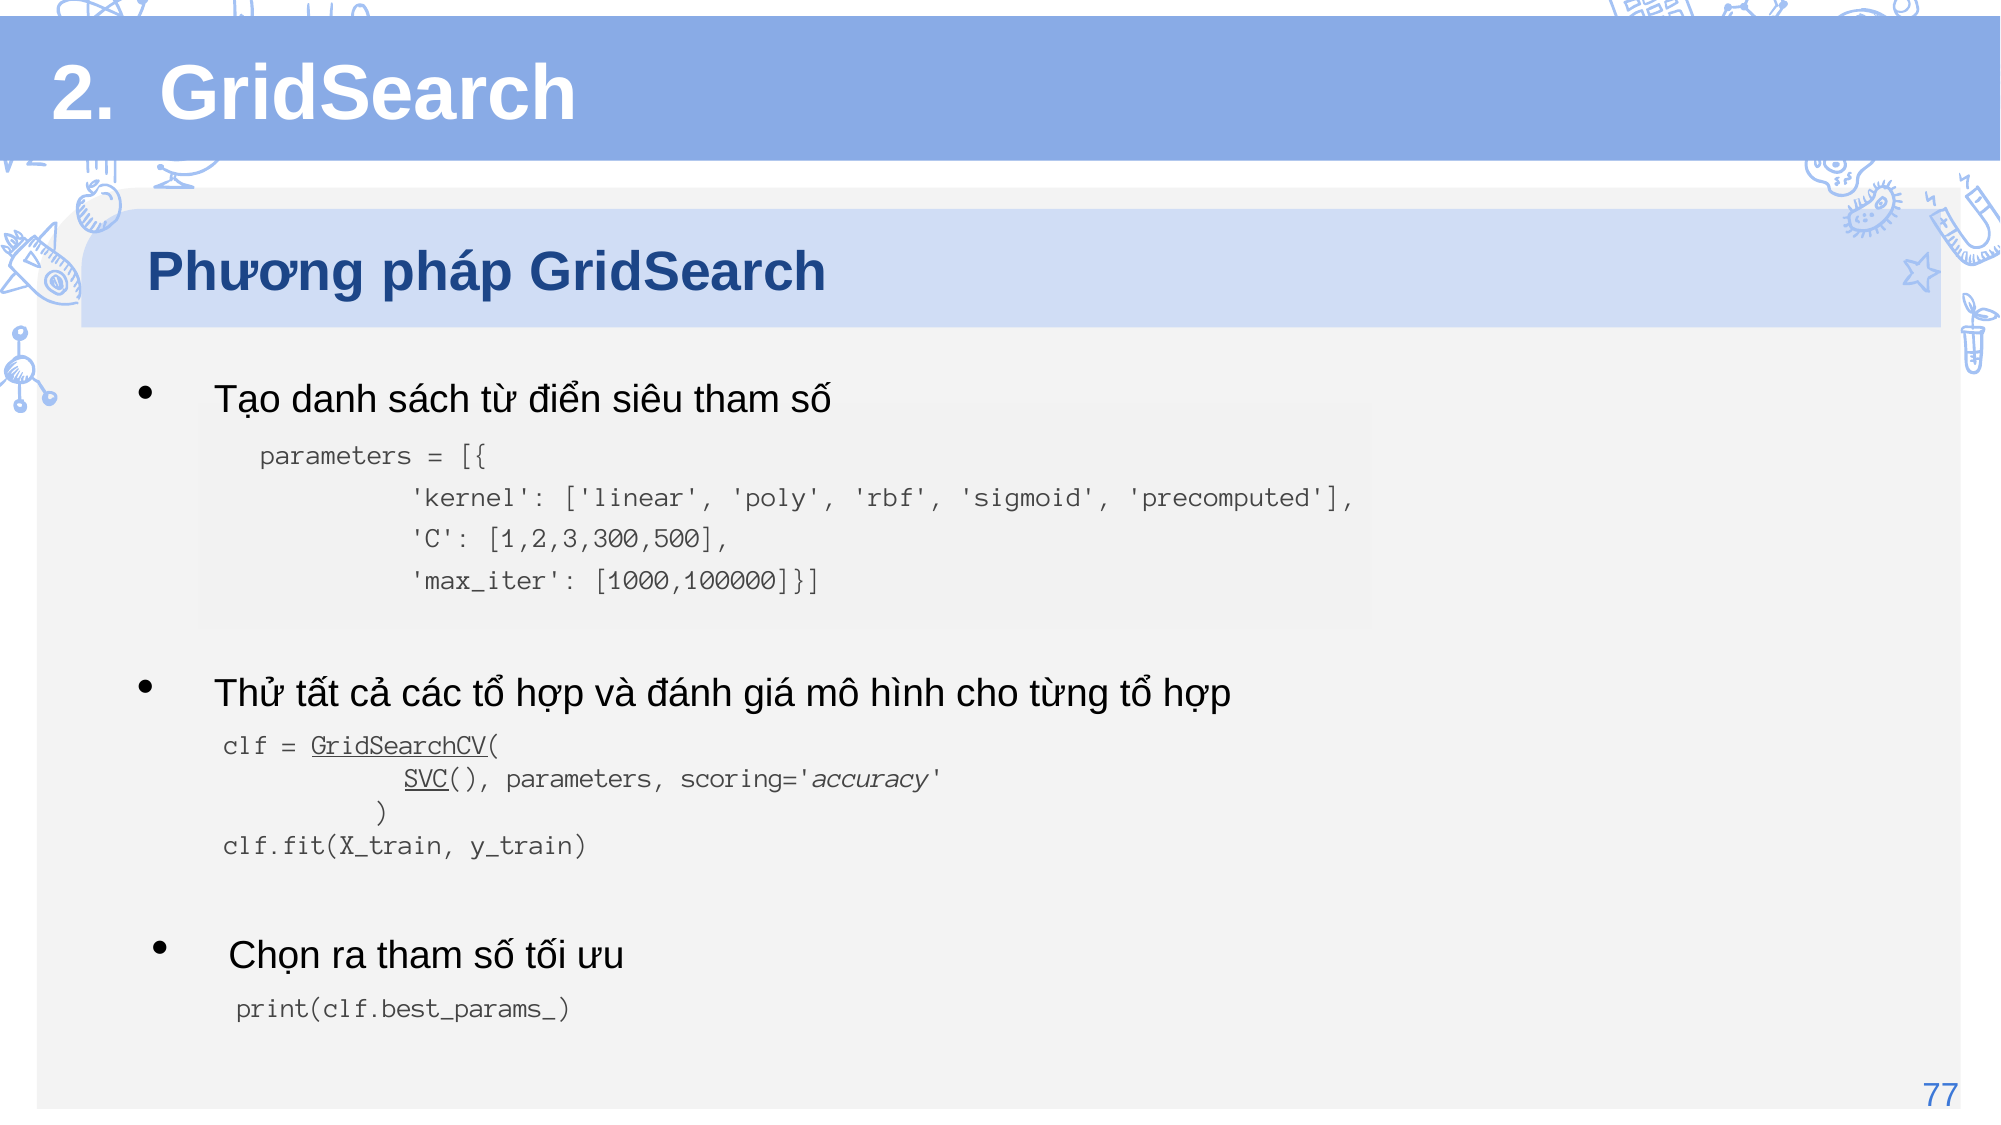

# 2.  GridSearch
Phương pháp GridSearch
Tạo danh sách từ điển siêu tham số
parameters = [{
	'kernel': ['linear', 'poly', 'rbf', 'sigmoid', 'precomputed'],
	'C': [1,2,3,300,500],
	'max_iter': [1000,100000]}]
Thử tất cả các tổ hợp và đánh giá mô hình cho từng tổ hợp
clf = GridSearchCV(
	  SVC(), parameters, scoring='accuracy'
	)
clf.fit(X_train, y_train)
Chọn ra tham số tối ưu
print(clf.best_params_)
77